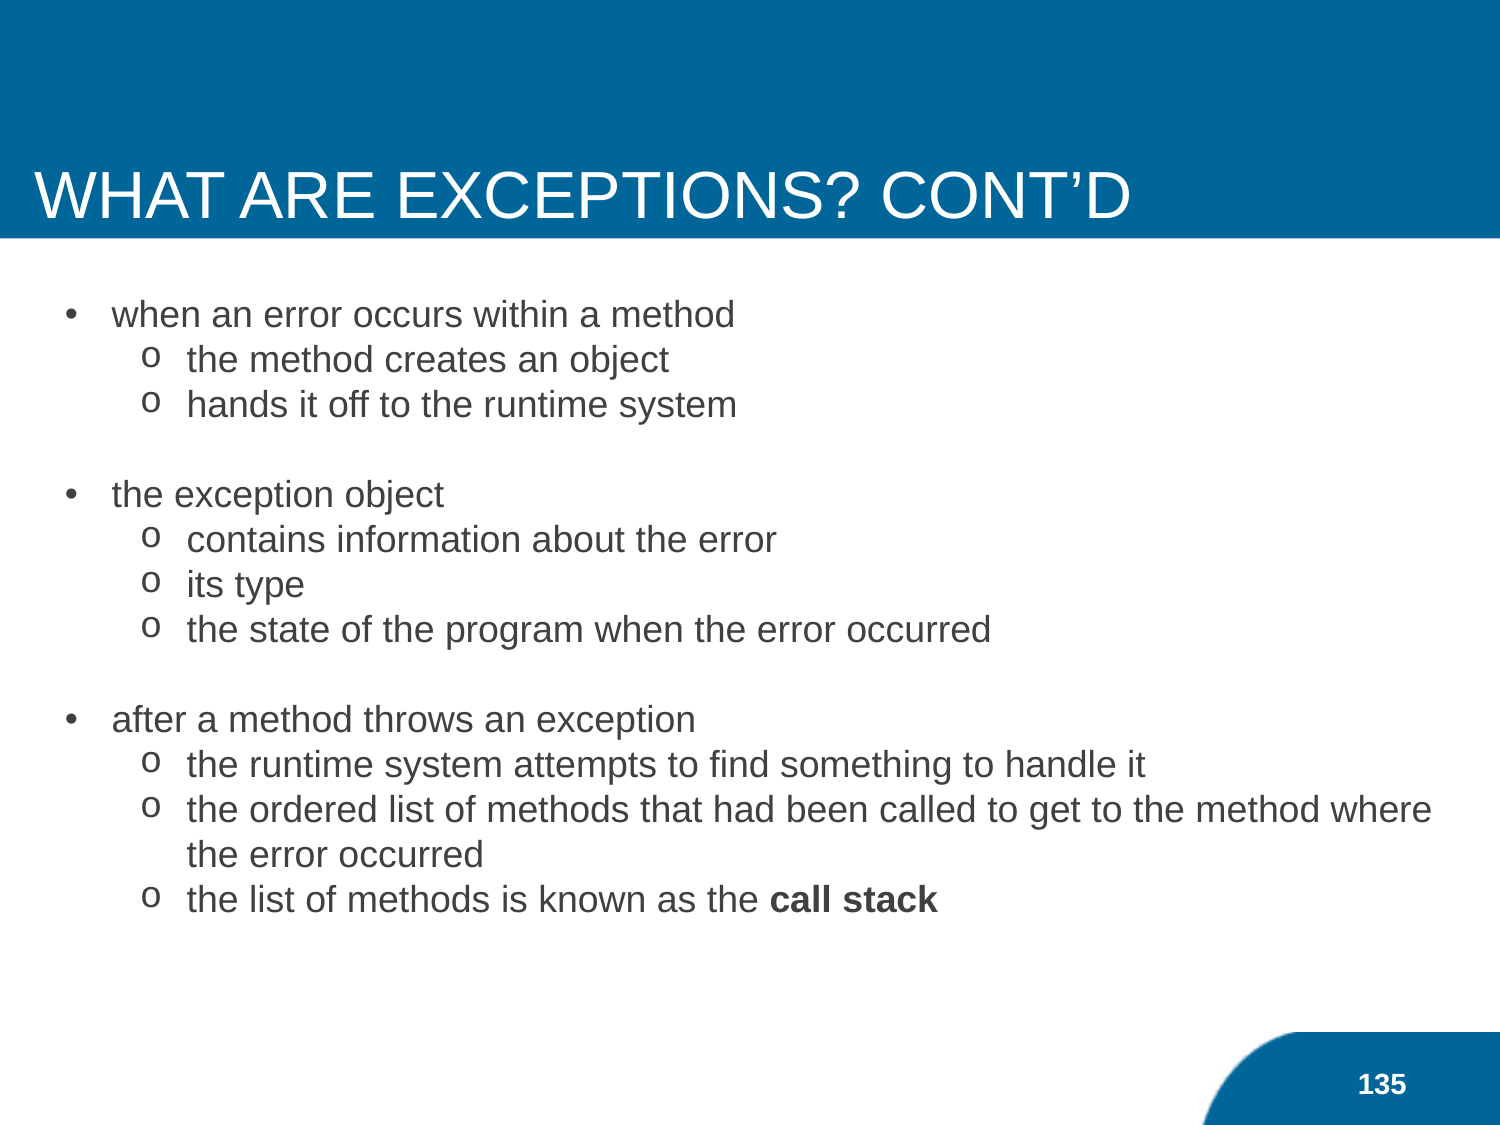

What are Exceptions? cont’d
when an error occurs within a method
the method creates an object
hands it off to the runtime system

the exception object
contains information about the error
its type
the state of the program when the error occurred

after a method throws an exception
the runtime system attempts to find something to handle it
the ordered list of methods that had been called to get to the method where the error occurred
the list of methods is known as the call stack
135